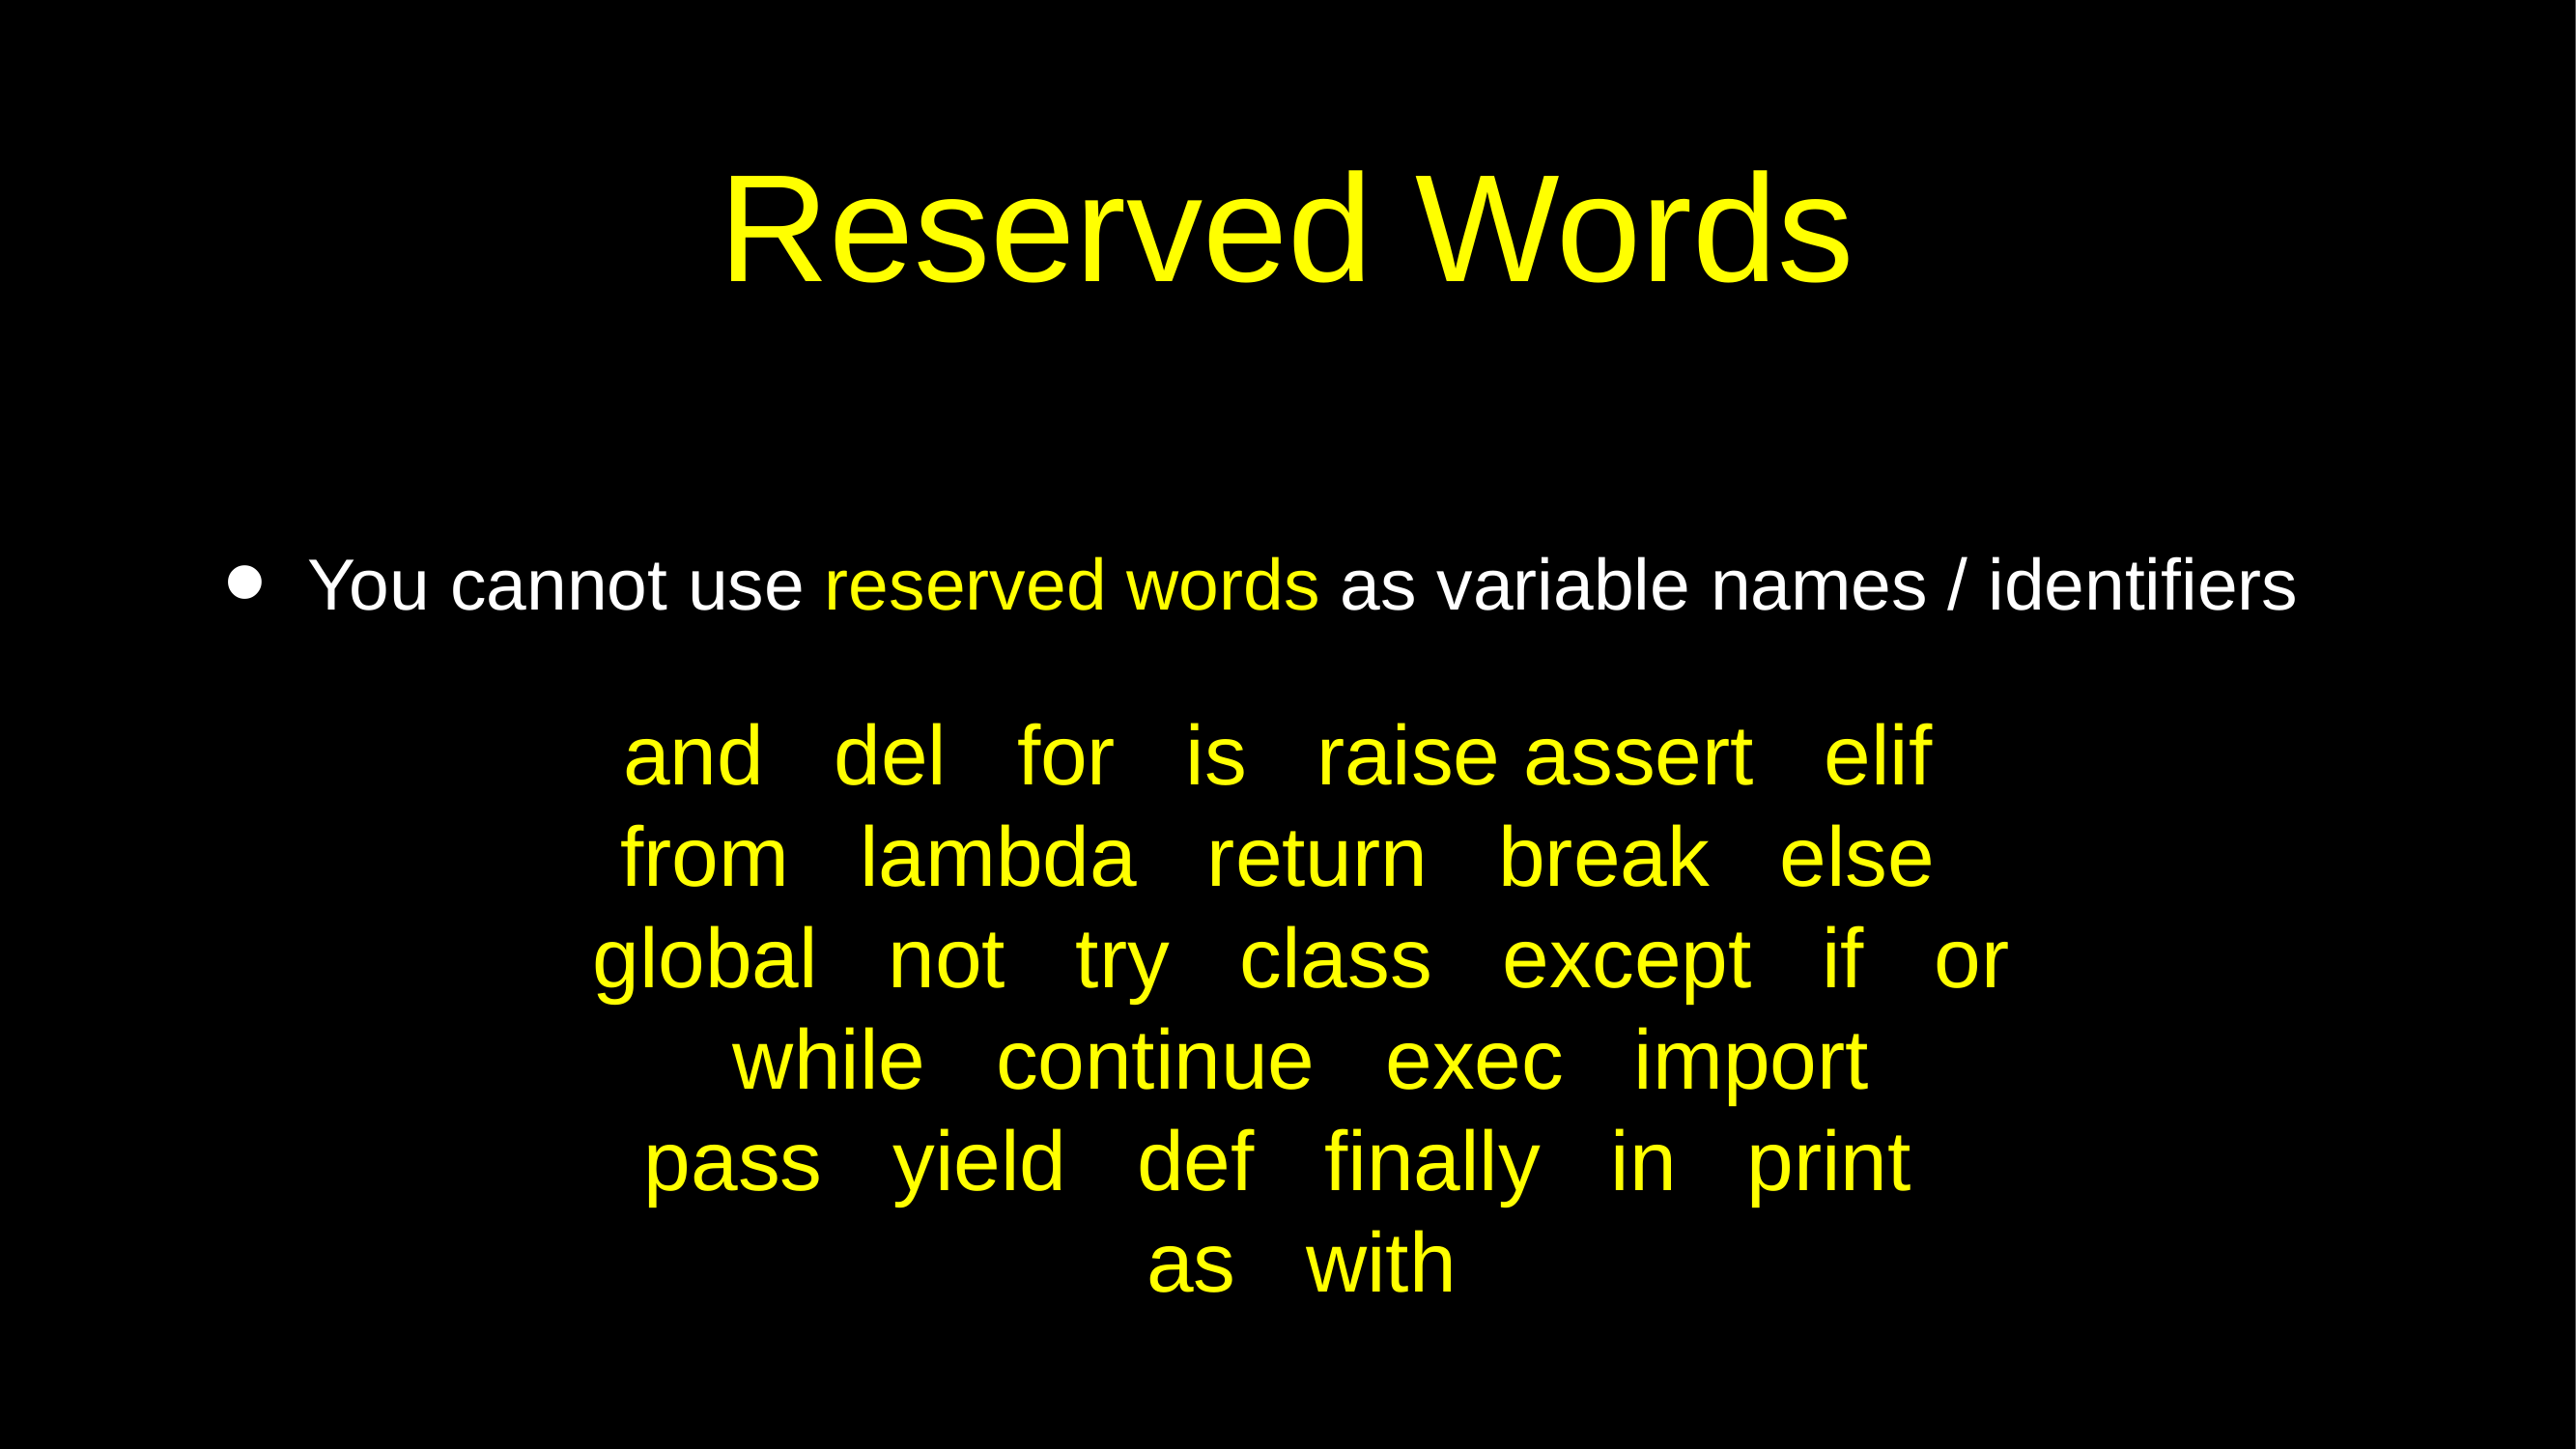

# Reserved Words
You cannot use reserved words as variable names / identifiers
and   del   for   is   raise assert   elif   from   lambda   return   break   else   global   not   try   class   except   if   or   while   continue   exec   import   pass   yield   def   ﬁnally   in   print   as   with